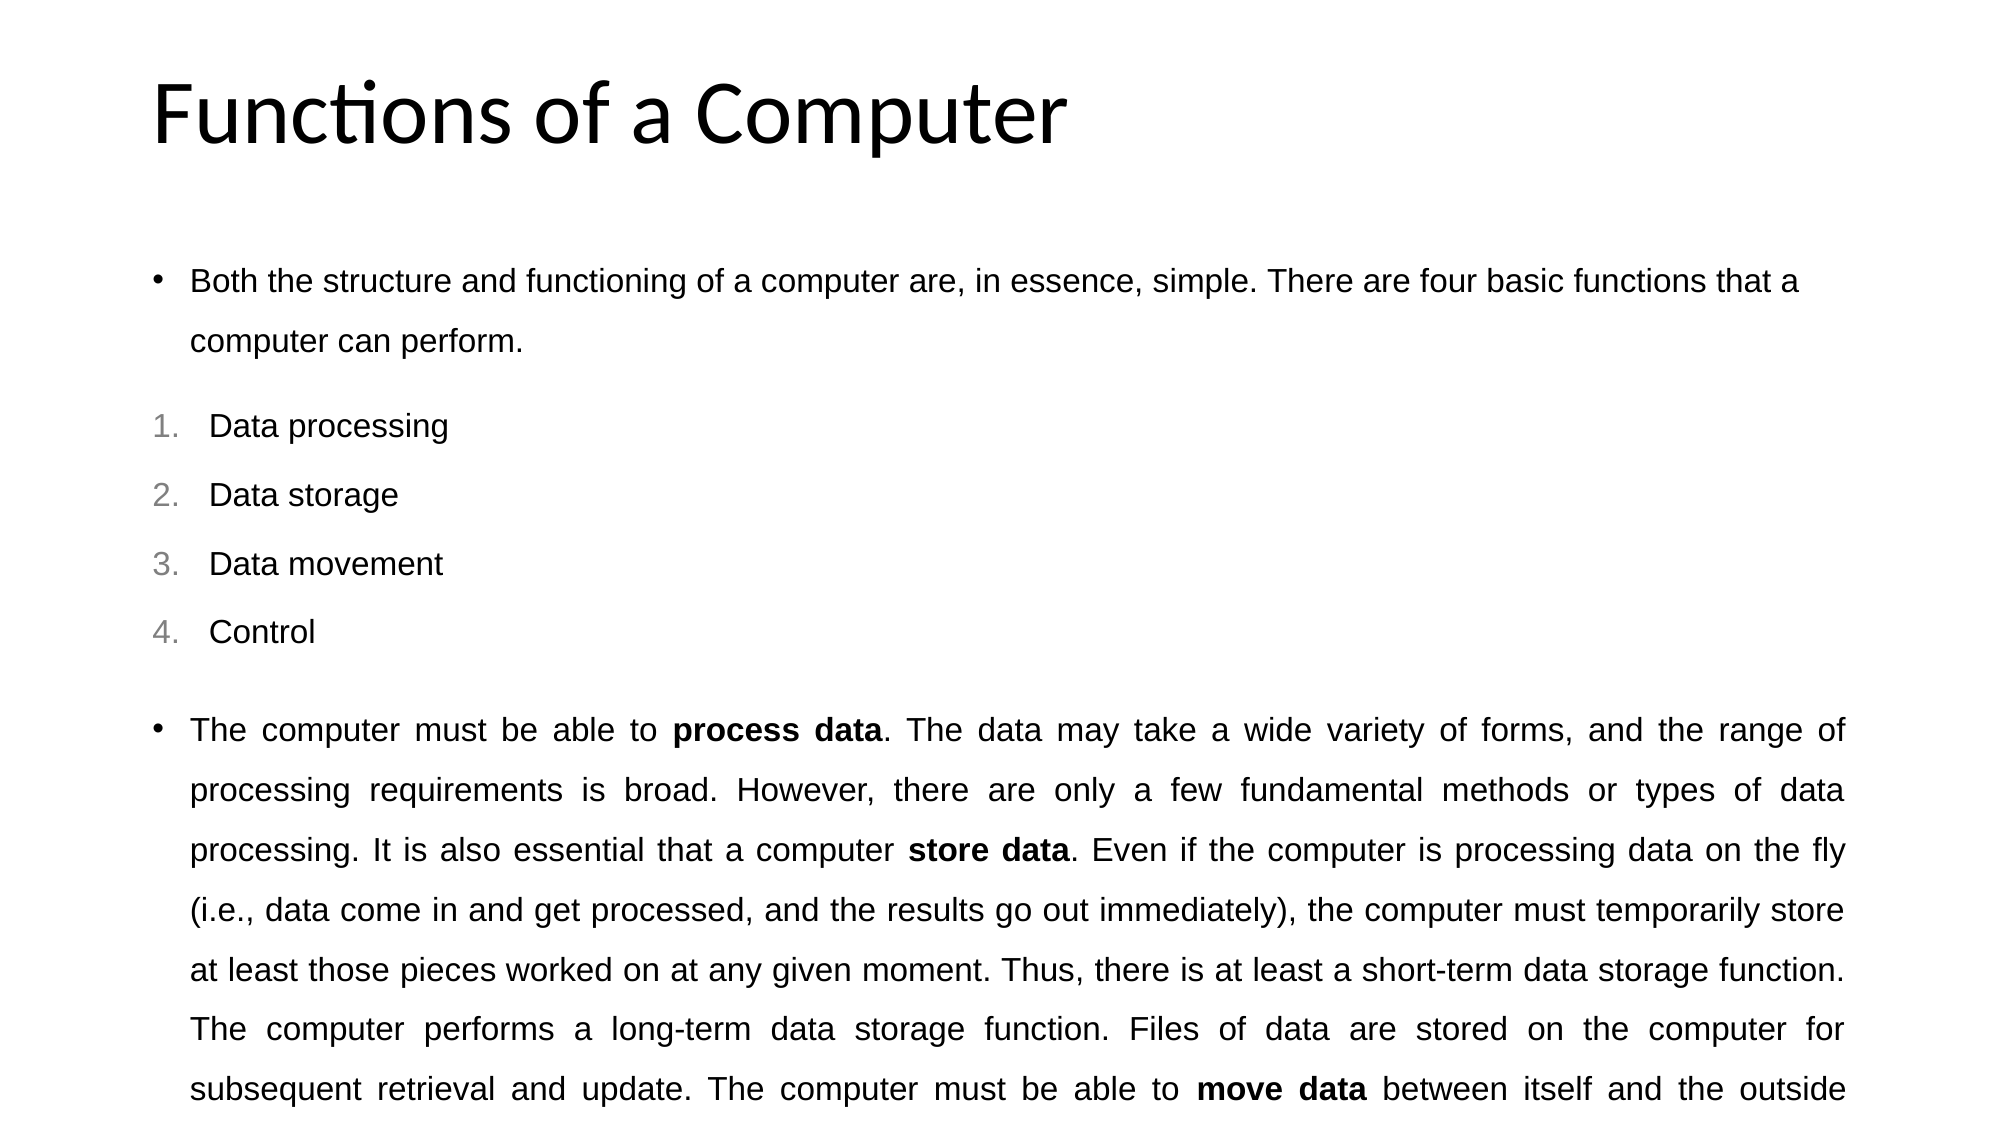

# Functions of a Computer
Both the structure and functioning of a computer are, in essence, simple. There are four basic functions that a computer can perform.
Data processing
Data storage
Data movement
Control
The computer must be able to process data. The data may take a wide variety of forms, and the range of processing requirements is broad. However, there are only a few fundamental methods or types of data processing. It is also essential that a computer store data. Even if the computer is processing data on the fly (i.e., data come in and get processed, and the results go out immediately), the computer must temporarily store at least those pieces worked on at any given moment. Thus, there is at least a short-term data storage function. The computer performs a long-term data storage function. Files of data are stored on the computer for subsequent retrieval and update. The computer must be able to move data between itself and the outside world. Finally, there must be control of these three functions.